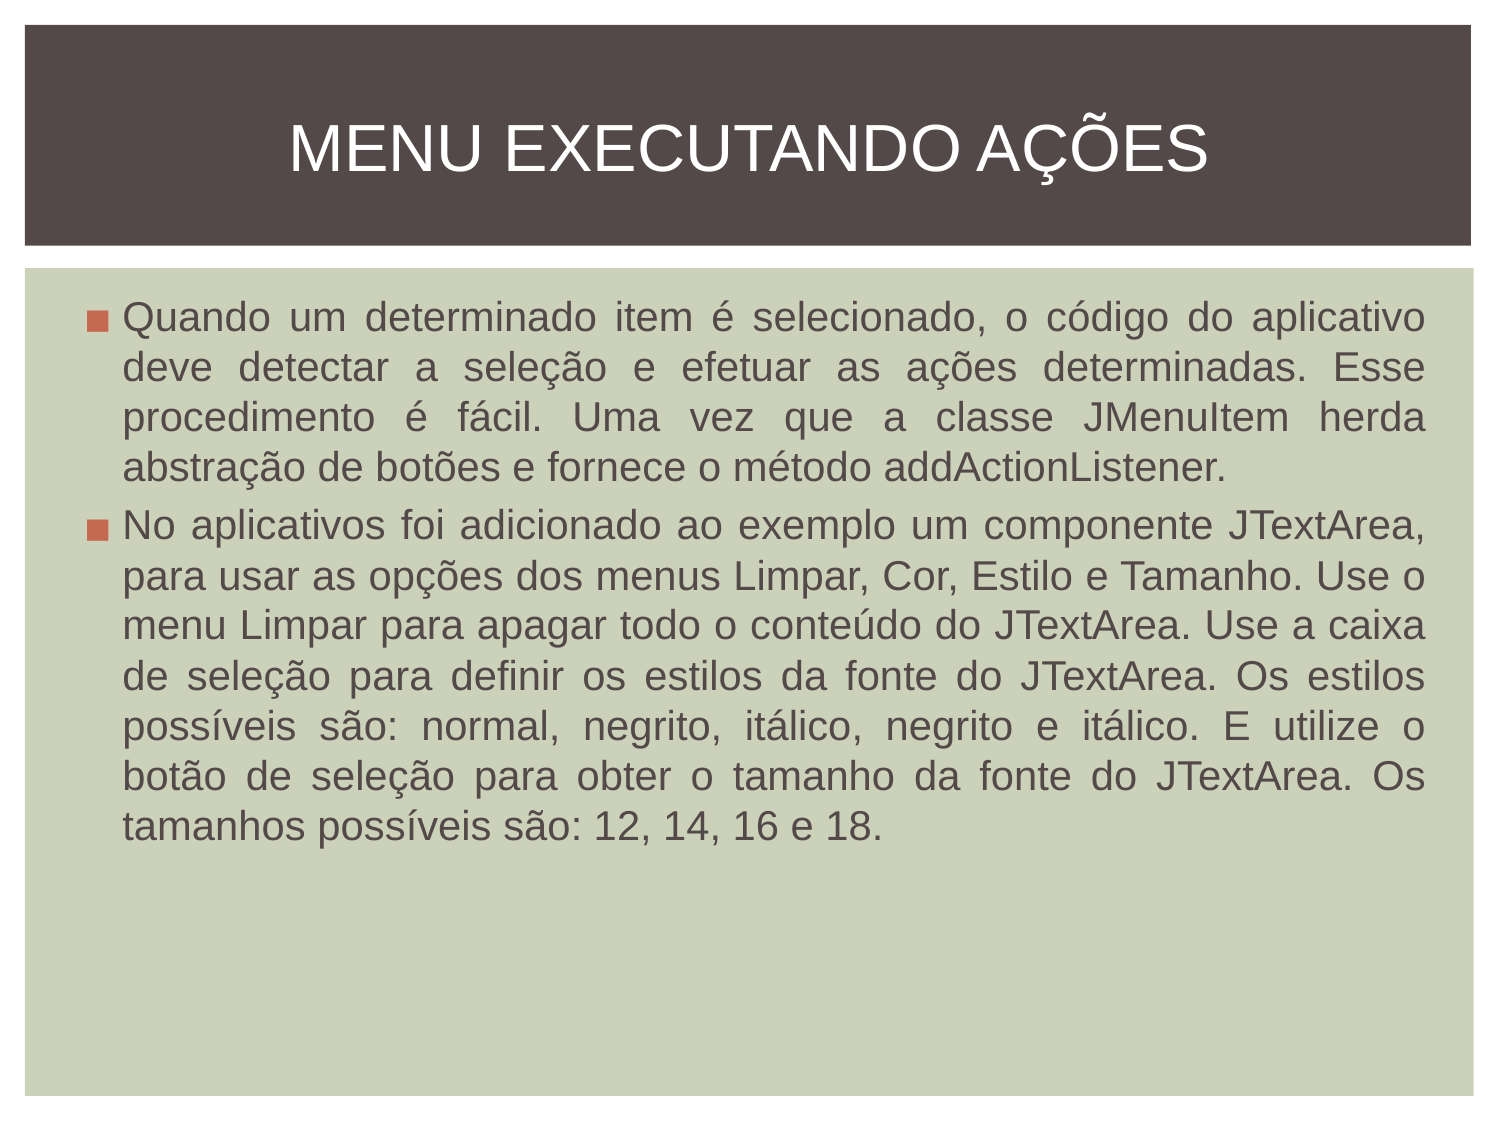

# MENU EXECUTANDO AÇÕES
Quando um determinado item é selecionado, o código do aplicativo deve detectar a seleção e efetuar as ações determinadas. Esse procedimento é fácil. Uma vez que a classe JMenuItem herda abstração de botões e fornece o método addActionListener.
No aplicativos foi adicionado ao exemplo um componente JTextArea, para usar as opções dos menus Limpar, Cor, Estilo e Tamanho. Use o menu Limpar para apagar todo o conteúdo do JTextArea. Use a caixa de seleção para definir os estilos da fonte do JTextArea. Os estilos possíveis são: normal, negrito, itálico, negrito e itálico. E utilize o botão de seleção para obter o tamanho da fonte do JTextArea. Os tamanhos possíveis são: 12, 14, 16 e 18.